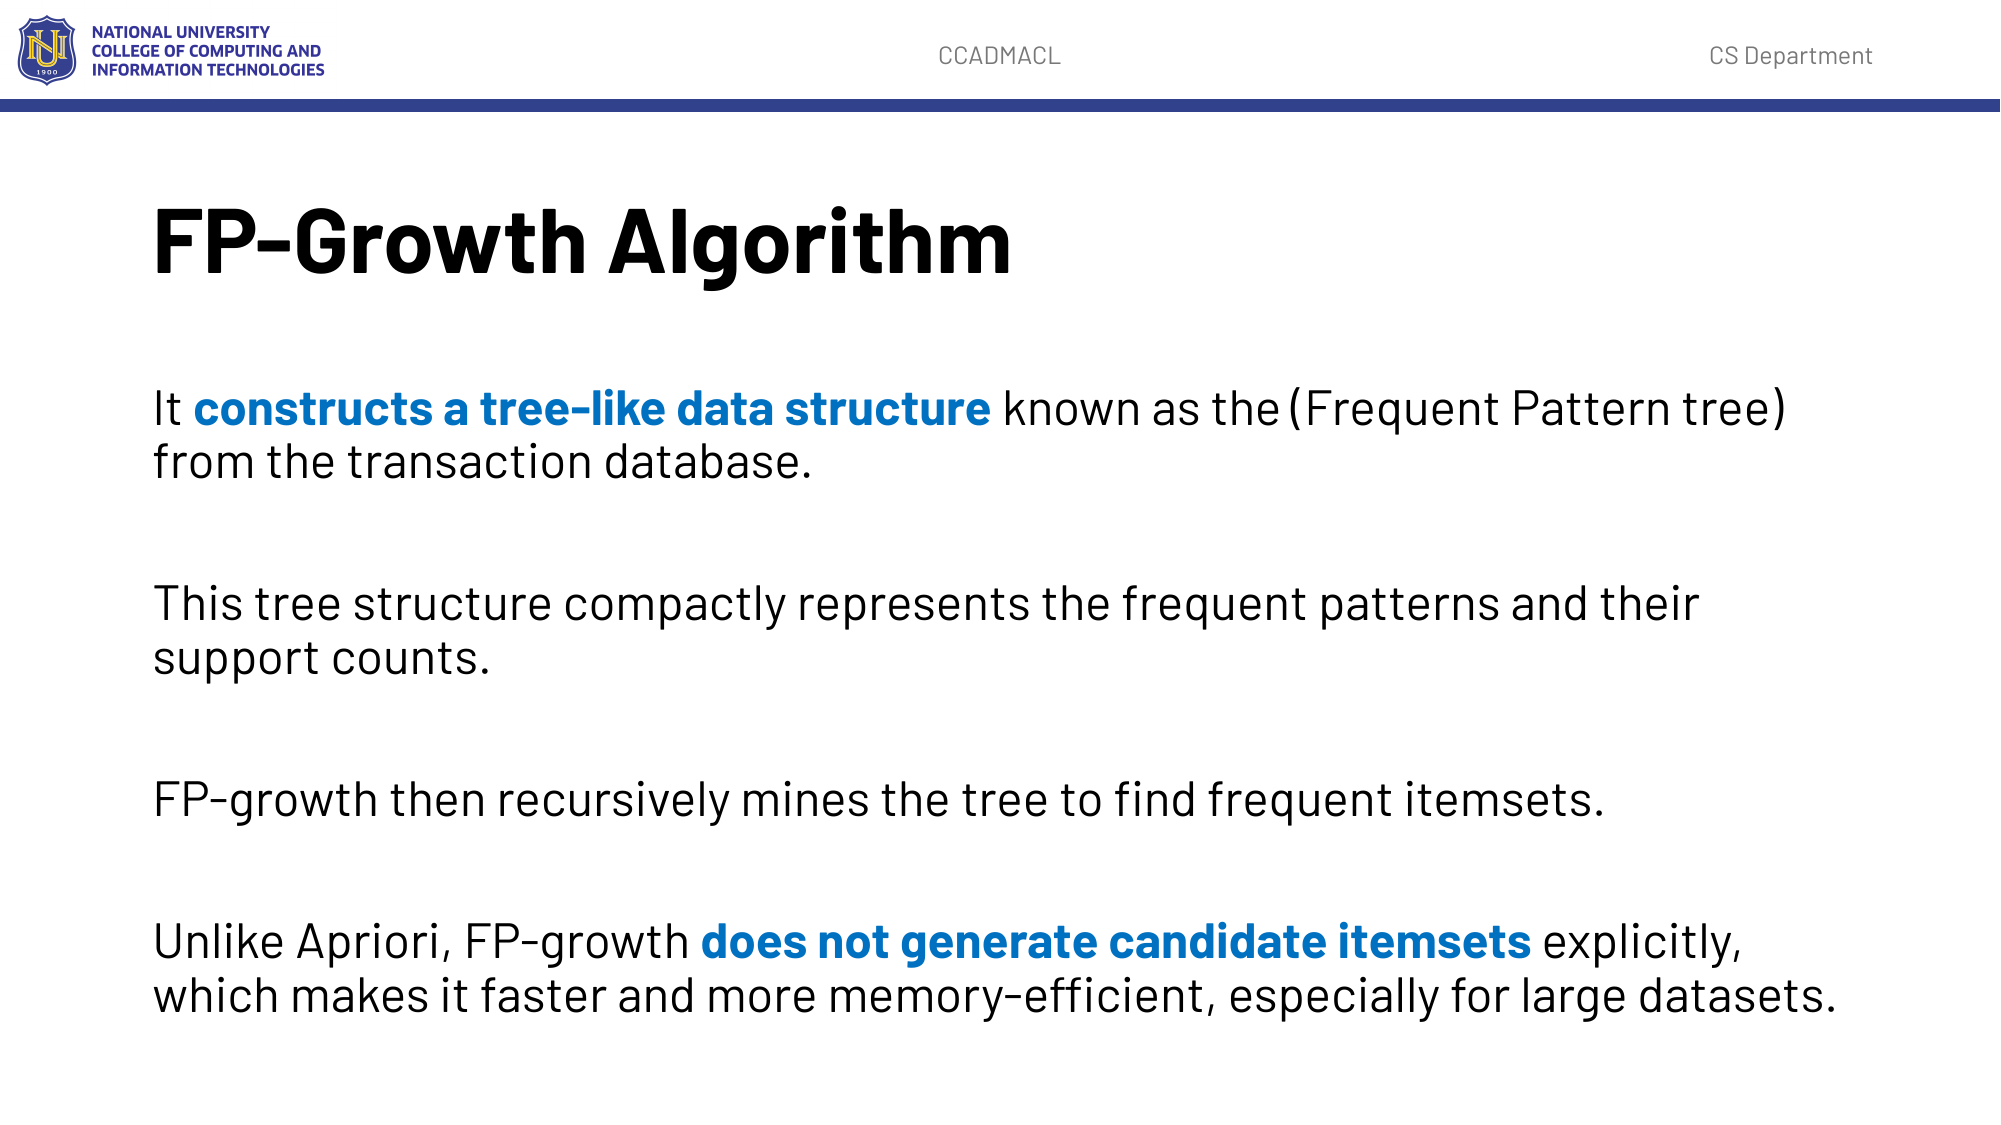

# FP-Growth Algorithm
It constructs a tree-like data structure known as the (Frequent Pattern tree) from the transaction database.

This tree structure compactly represents the frequent patterns and their support counts.

FP-growth then recursively mines the tree to find frequent itemsets.

Unlike Apriori, FP-growth does not generate candidate itemsets explicitly, which makes it faster and more memory-efficient, especially for large datasets.